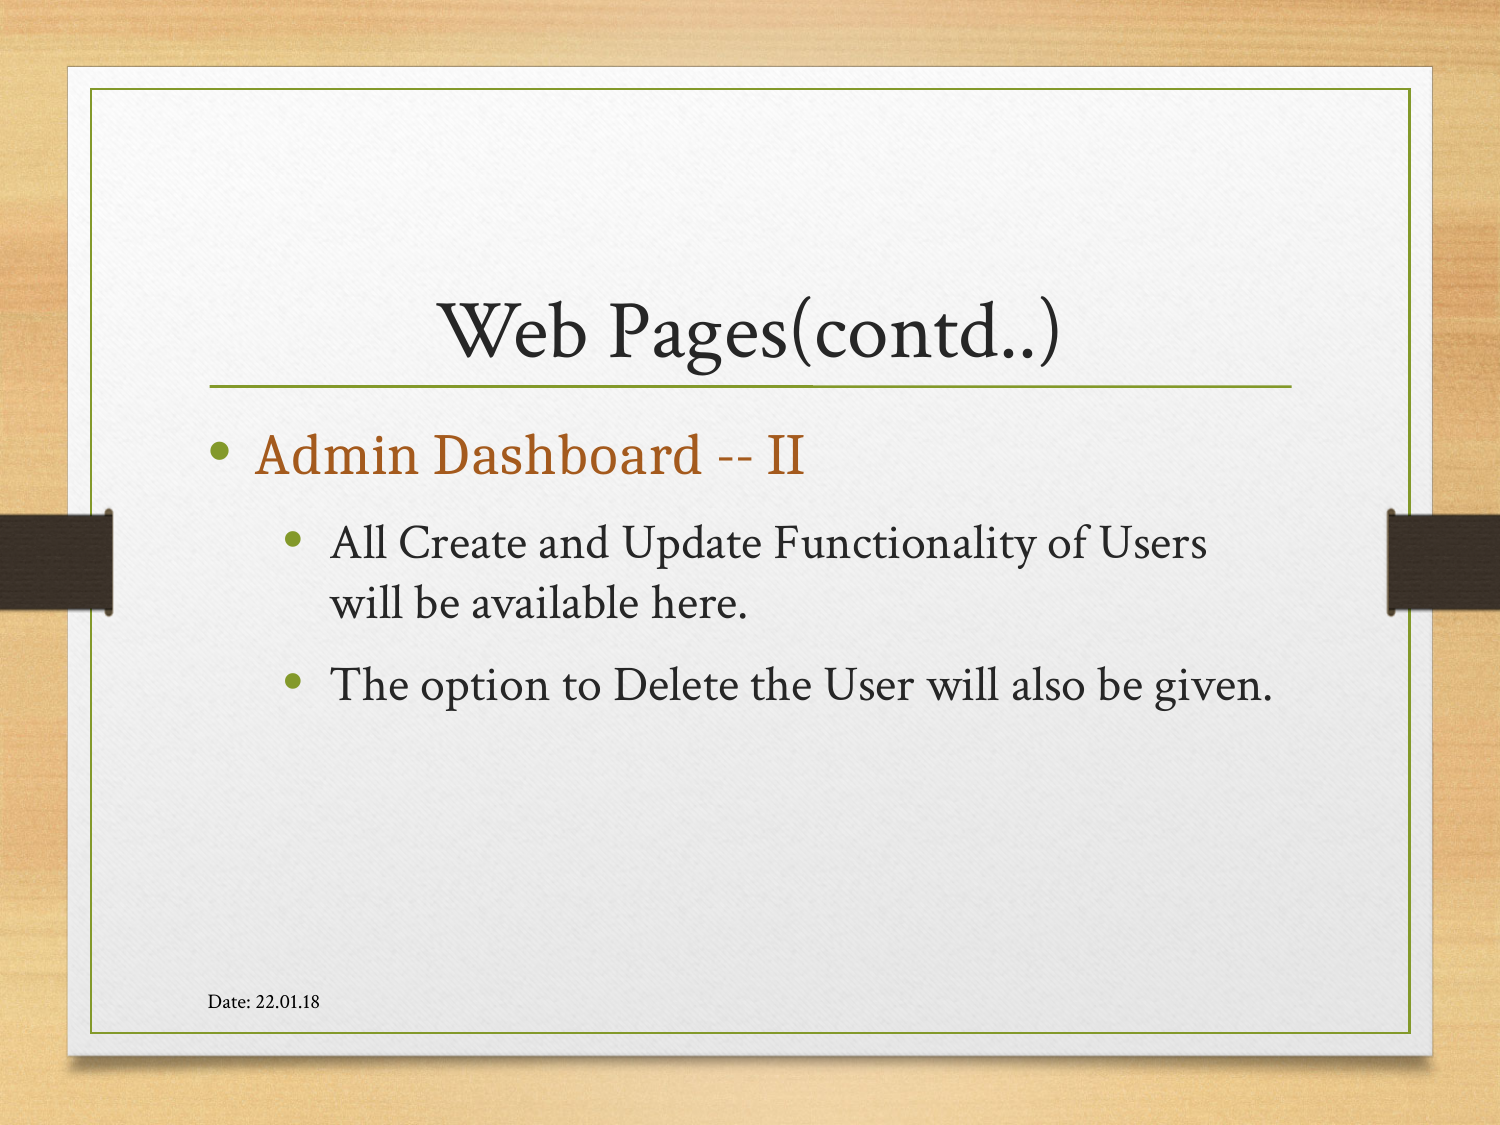

Web Pages(contd..)
Admin Dashboard -- II
All Create and Update Functionality of Users will be available here.
The option to Delete the User will also be given.
Date: 22.01.18